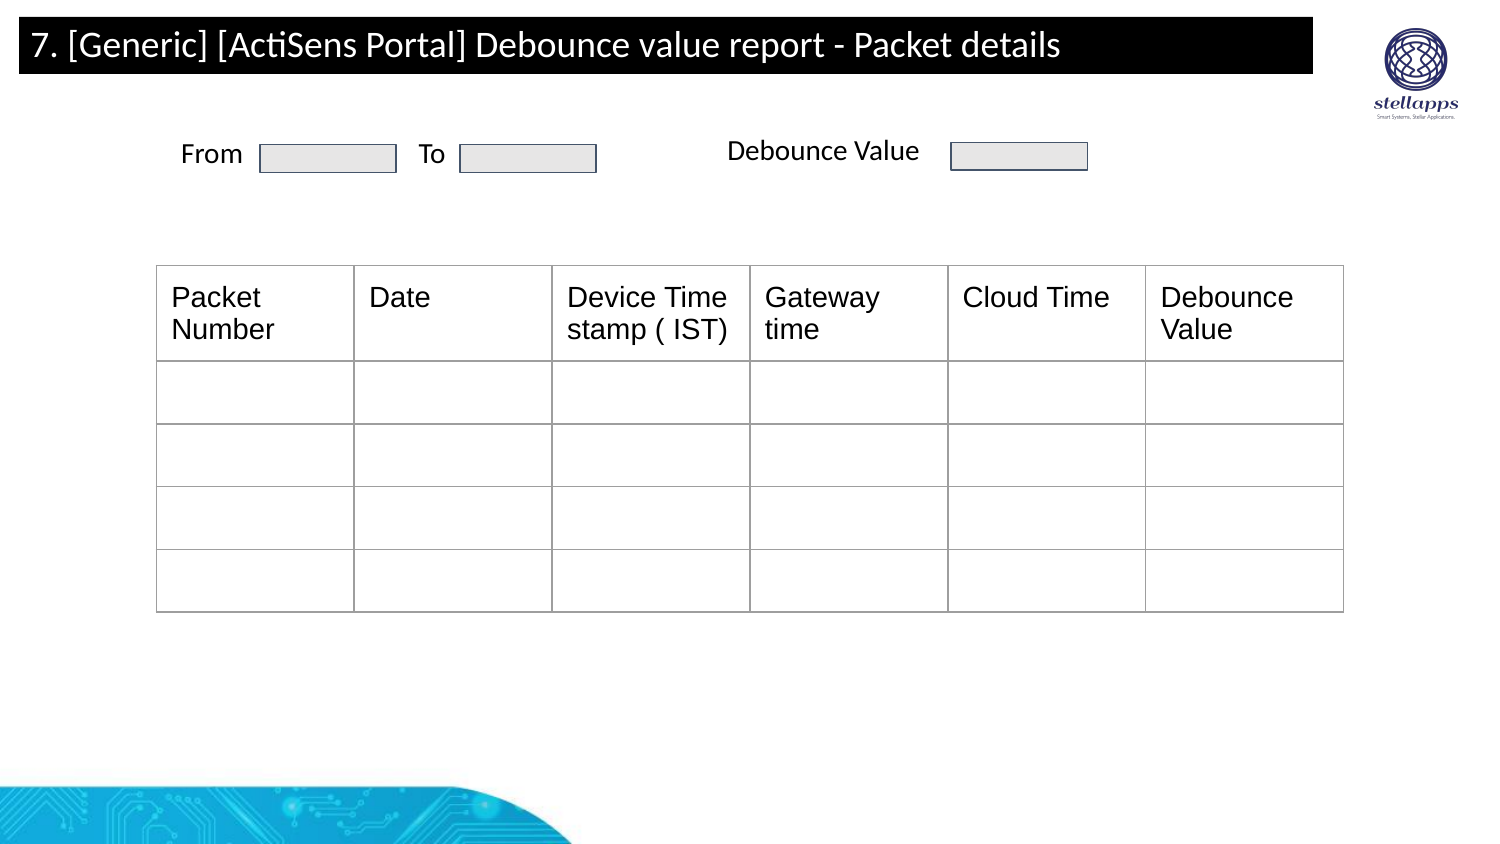

# 7. [Generic] [ActiSens Portal] Debounce value report - Packet details
Debounce Value
From
To

| Packet Number | Date | Device Time stamp ( IST) | Gateway time | Cloud Time | Debounce Value |
| --- | --- | --- | --- | --- | --- |
|  |  |  |  |  |  |
|  |  |  |  |  |  |
|  |  |  |  |  |  |
|  |  |  |  |  |  |